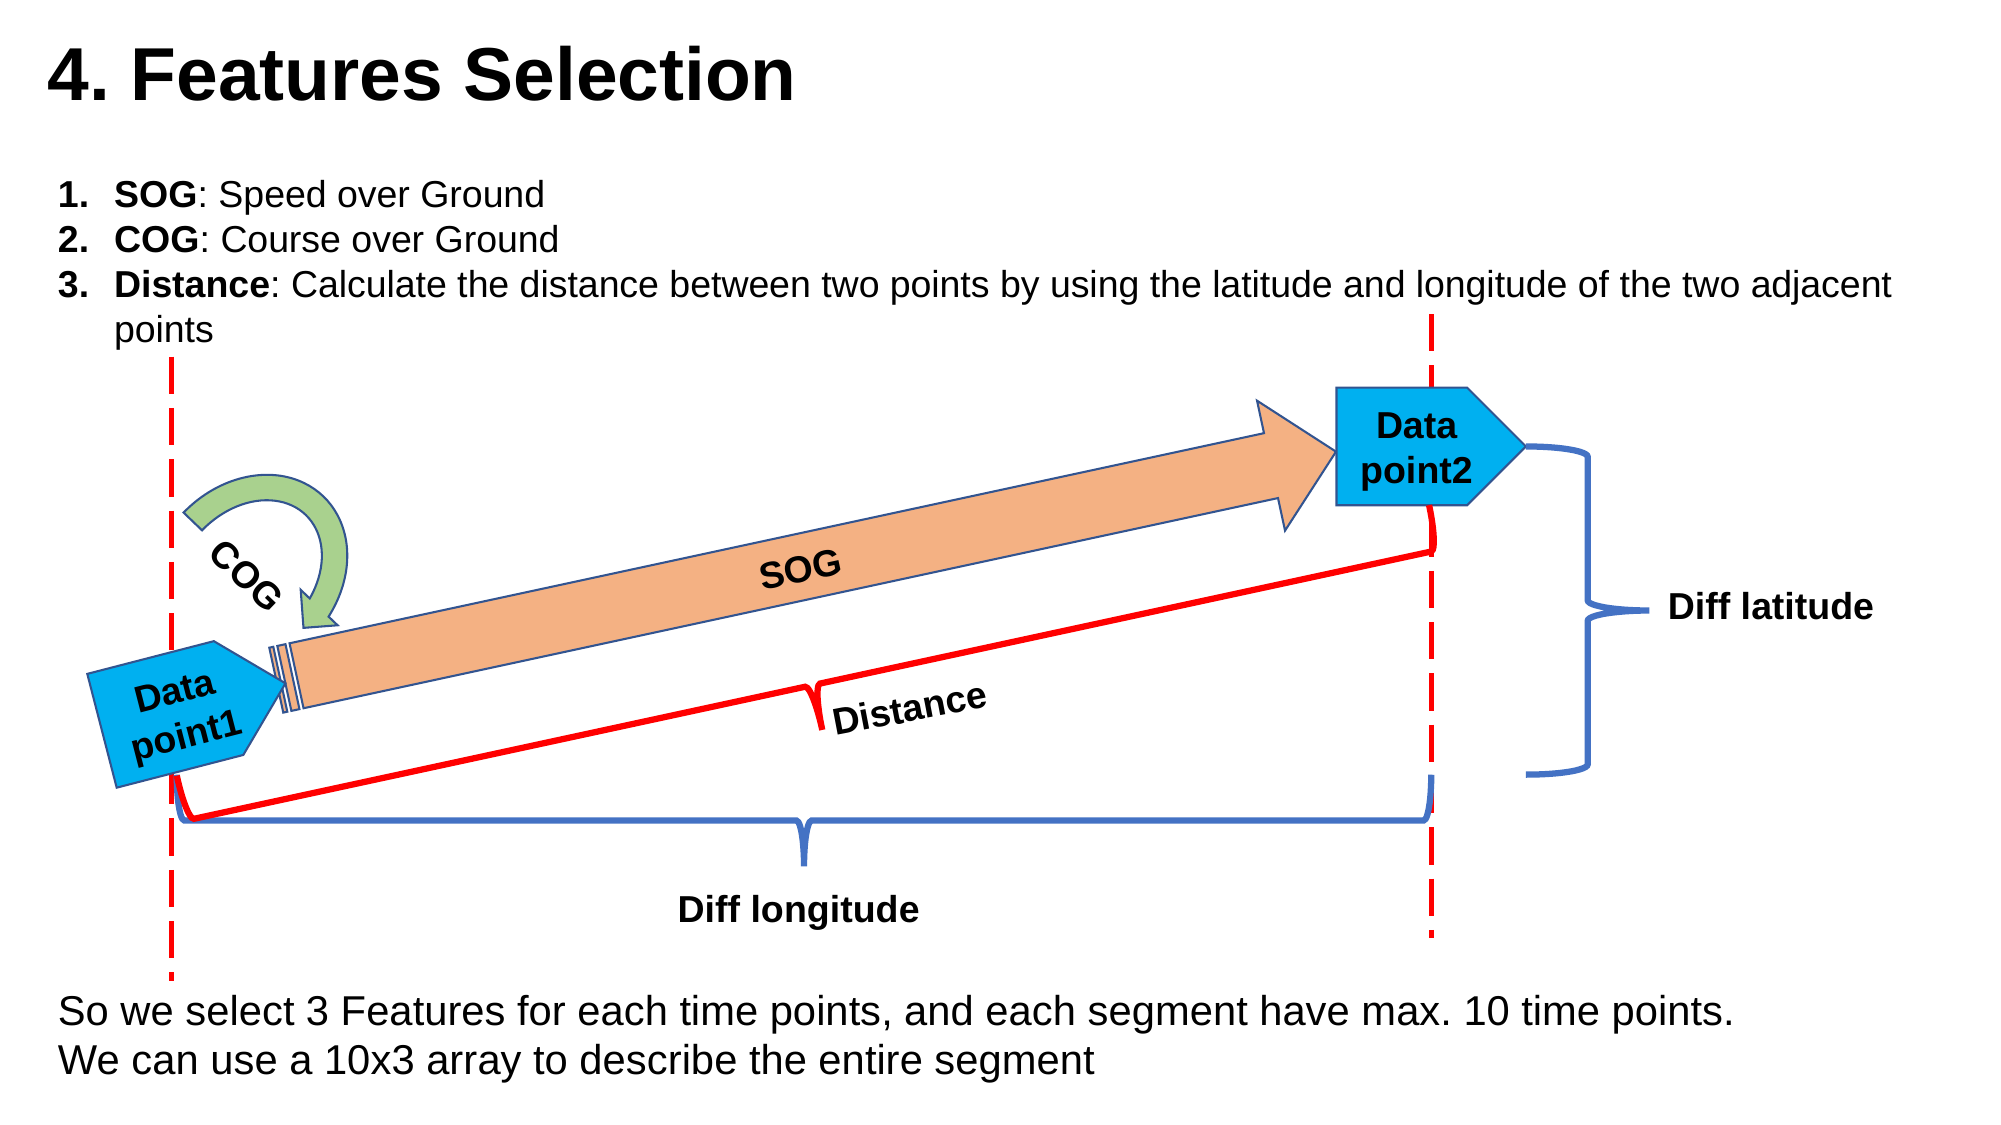

4. Features Selection

SOG: Speed over Ground
COG: Course over Ground
Distance: Calculate the distance between two points by using the latitude and longitude of the two adjacent points

Data
point2

COG
SOG
Diff latitude
Data
point1
Distance
Diff longitude
So we select 3 Features for each time points, and each segment have max. 10 time points.
We can use a 10x3 array to describe the entire segment